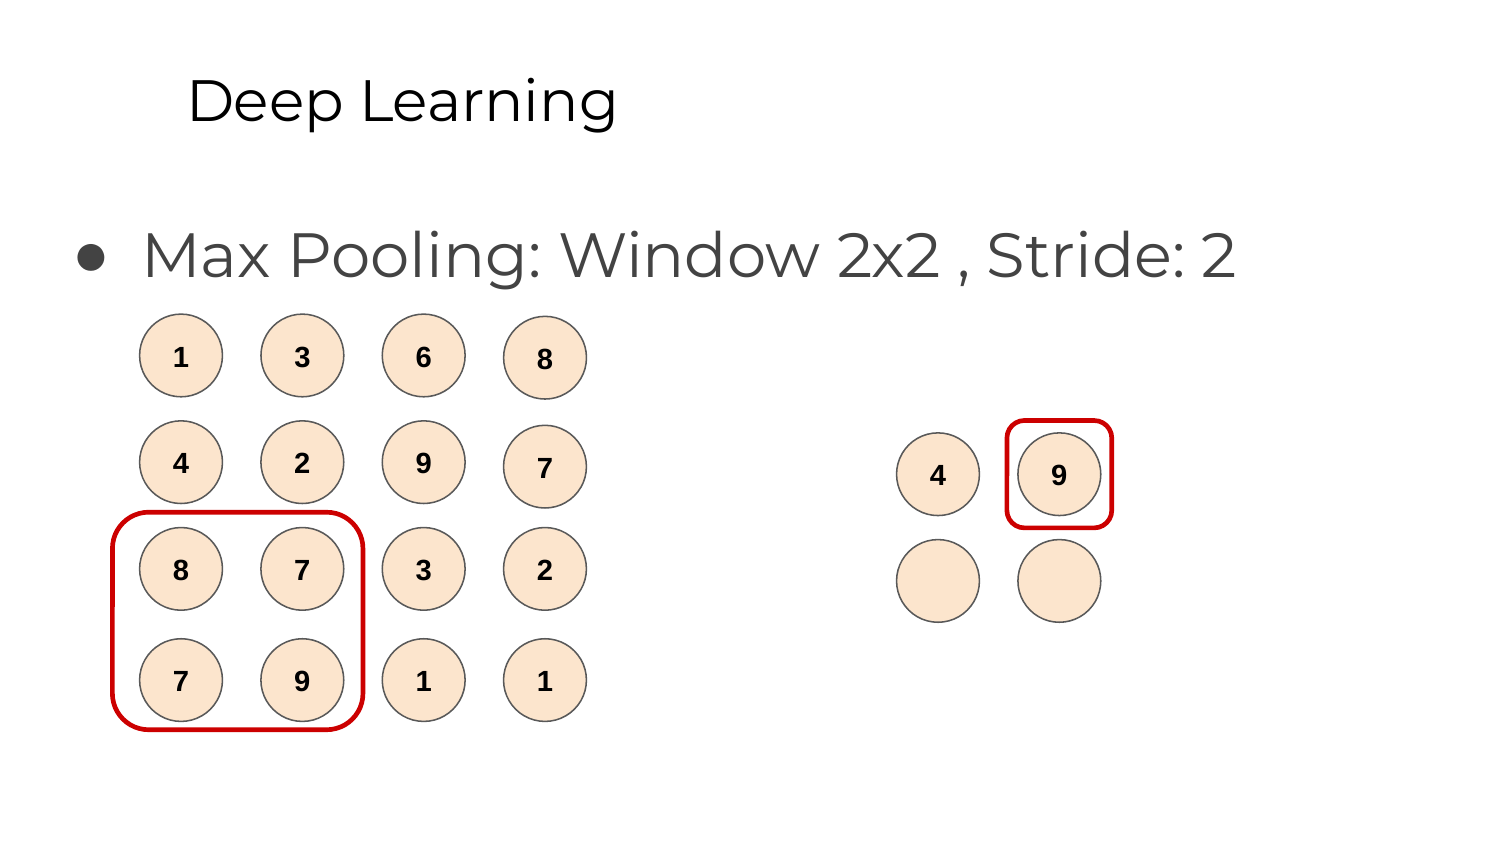

# Deep Learning
Max Pooling: Window 2x2 , Stride: 2
1
3
6
8
9
4
2
9
7
4

8
7
3
2

7
9
1
1